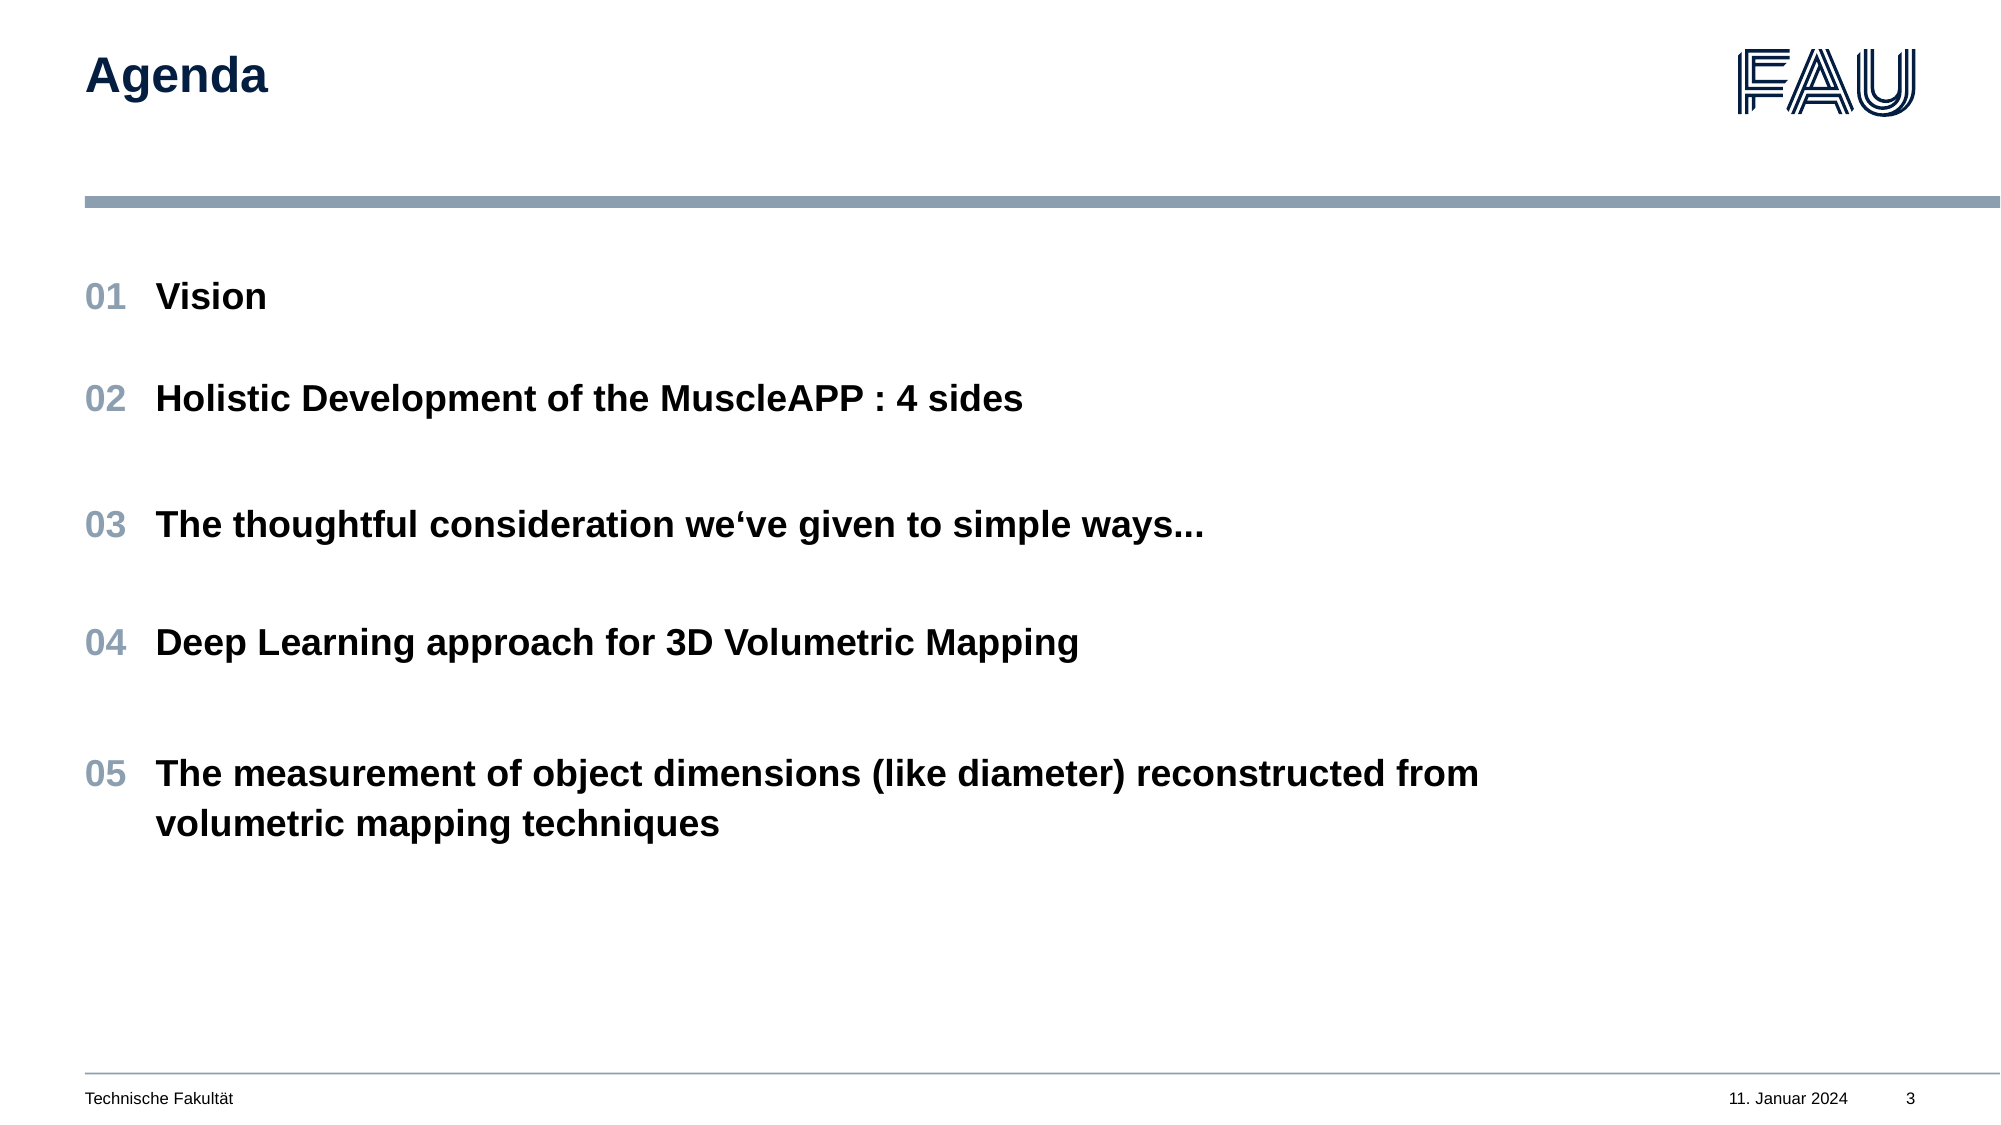

# Agenda
01
Vision
02
Holistic Development of the MuscleAPP : 4 sides
03
The thoughtful consideration we‘ve given to simple ways...
04
Deep Learning approach for 3D Volumetric Mapping
05
The measurement of object dimensions (like diameter) reconstructed from volumetric mapping techniques
Technische Fakultät
11. Januar 2024
3